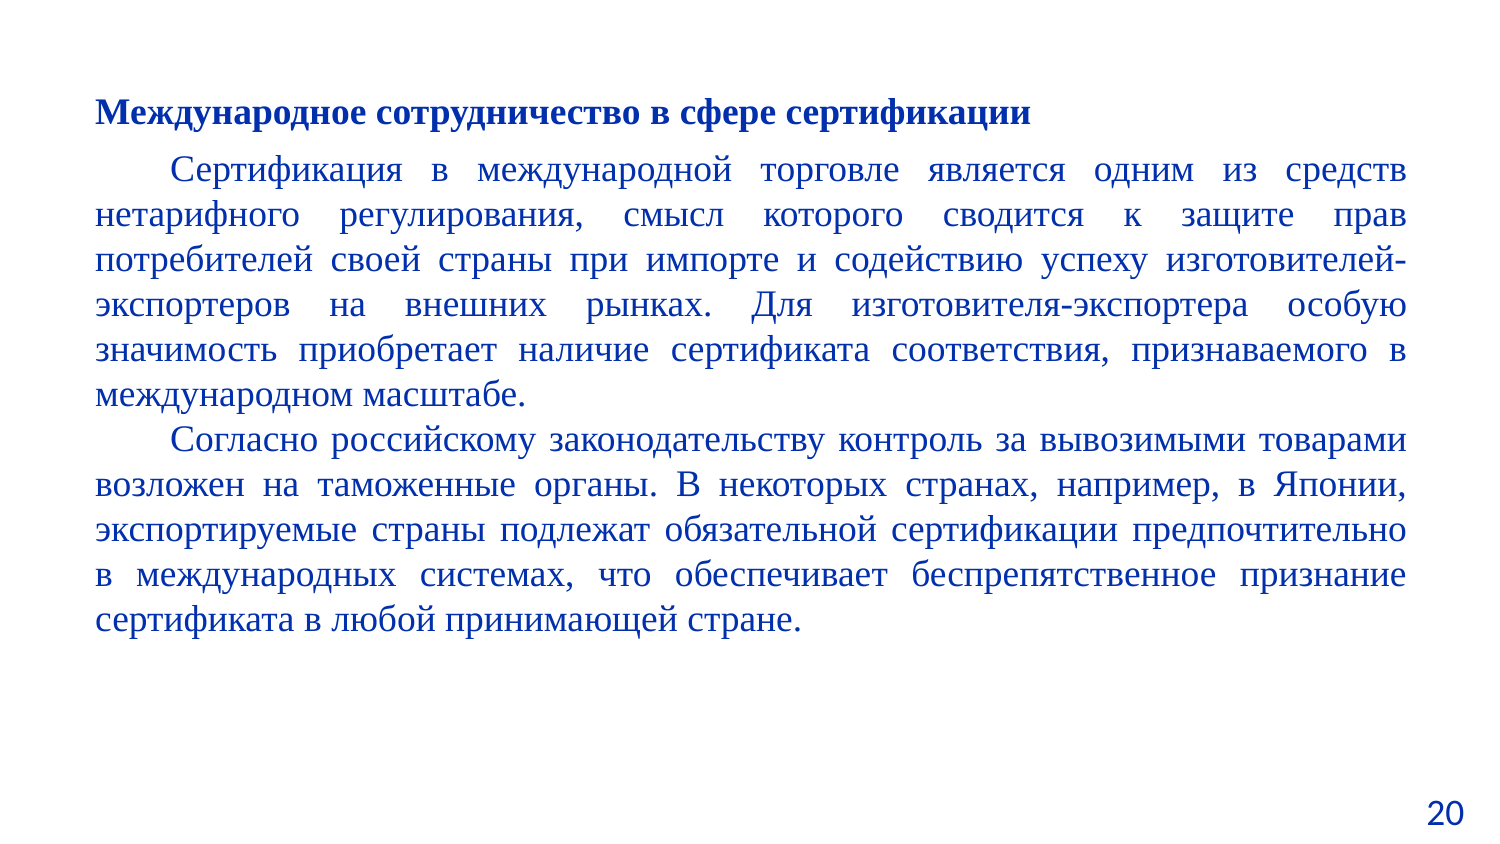

Международное сотрудничество в сфере сертификации
Сертификация в международной торговле является одним из средств нетарифного регулирования, смысл которого сводится к защите прав потребителей своей страны при импорте и содействию успеху изготовителей-экспортеров на внешних рынках. Для изготовителя-экспортера особую значимость приобретает наличие сертификата соответствия, признаваемого в международном масштабе.
Согласно российскому законодательству контроль за вывозимыми товарами возложен на таможенные органы. В некоторых странах, например, в Японии, экспортируемые страны подлежат обязательной сертификации предпочтительно в международных системах, что обеспечивает беспрепятственное признание сертификата в любой принимающей стране.
20